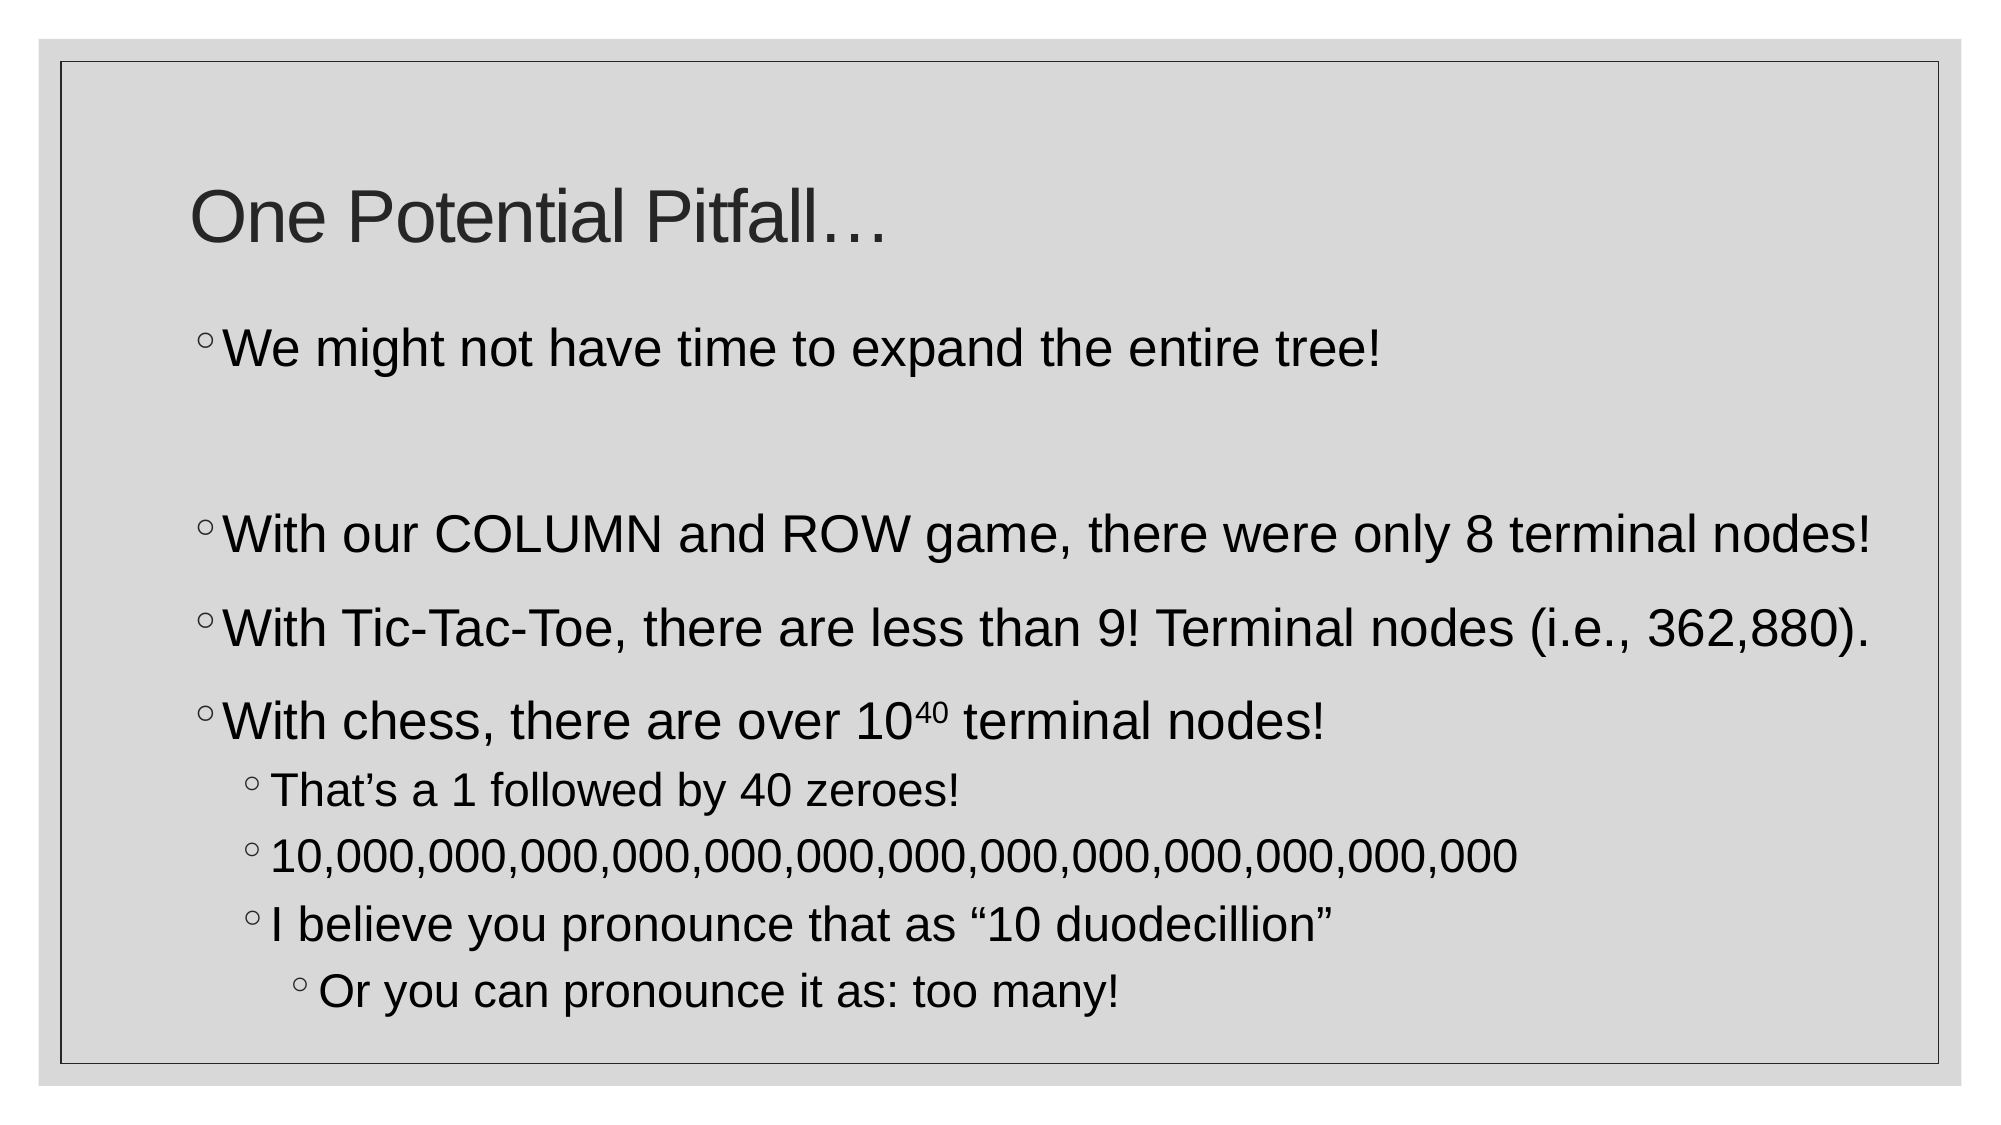

# One Potential Pitfall…
We might not have time to expand the entire tree!

With our COLUMN and ROW game, there were only 8 terminal nodes!
With Tic-Tac-Toe, there are less than 9! Terminal nodes (i.e., 362,880).
With chess, there are over 1040 terminal nodes!
That’s a 1 followed by 40 zeroes!
10,000,000,000,000,000,000,000,000,000,000,000,000,000
I believe you pronounce that as “10 duodecillion”
Or you can pronounce it as: too many!